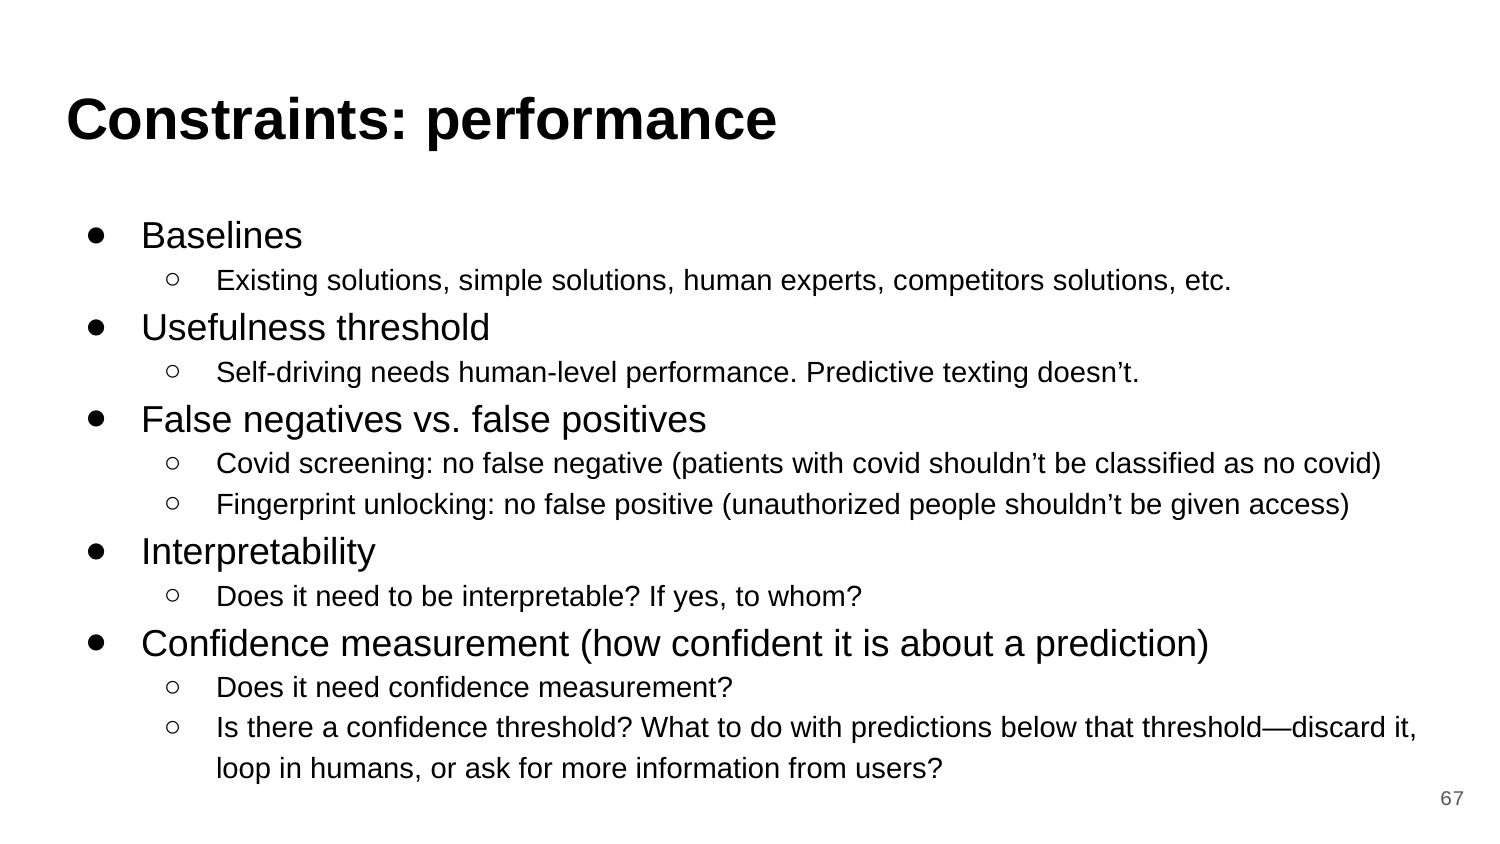

# Constraints: performance
Baselines
Existing solutions, simple solutions, human experts, competitors solutions, etc.
Usefulness threshold
Self-driving needs human-level performance. Predictive texting doesn’t.
False negatives vs. false positives
Covid screening: no false negative (patients with covid shouldn’t be classified as no covid)
Fingerprint unlocking: no false positive (unauthorized people shouldn’t be given access)
Interpretability
Does it need to be interpretable? If yes, to whom?
Confidence measurement (how confident it is about a prediction)
Does it need confidence measurement?
Is there a confidence threshold? What to do with predictions below that threshold—discard it, loop in humans, or ask for more information from users?
67